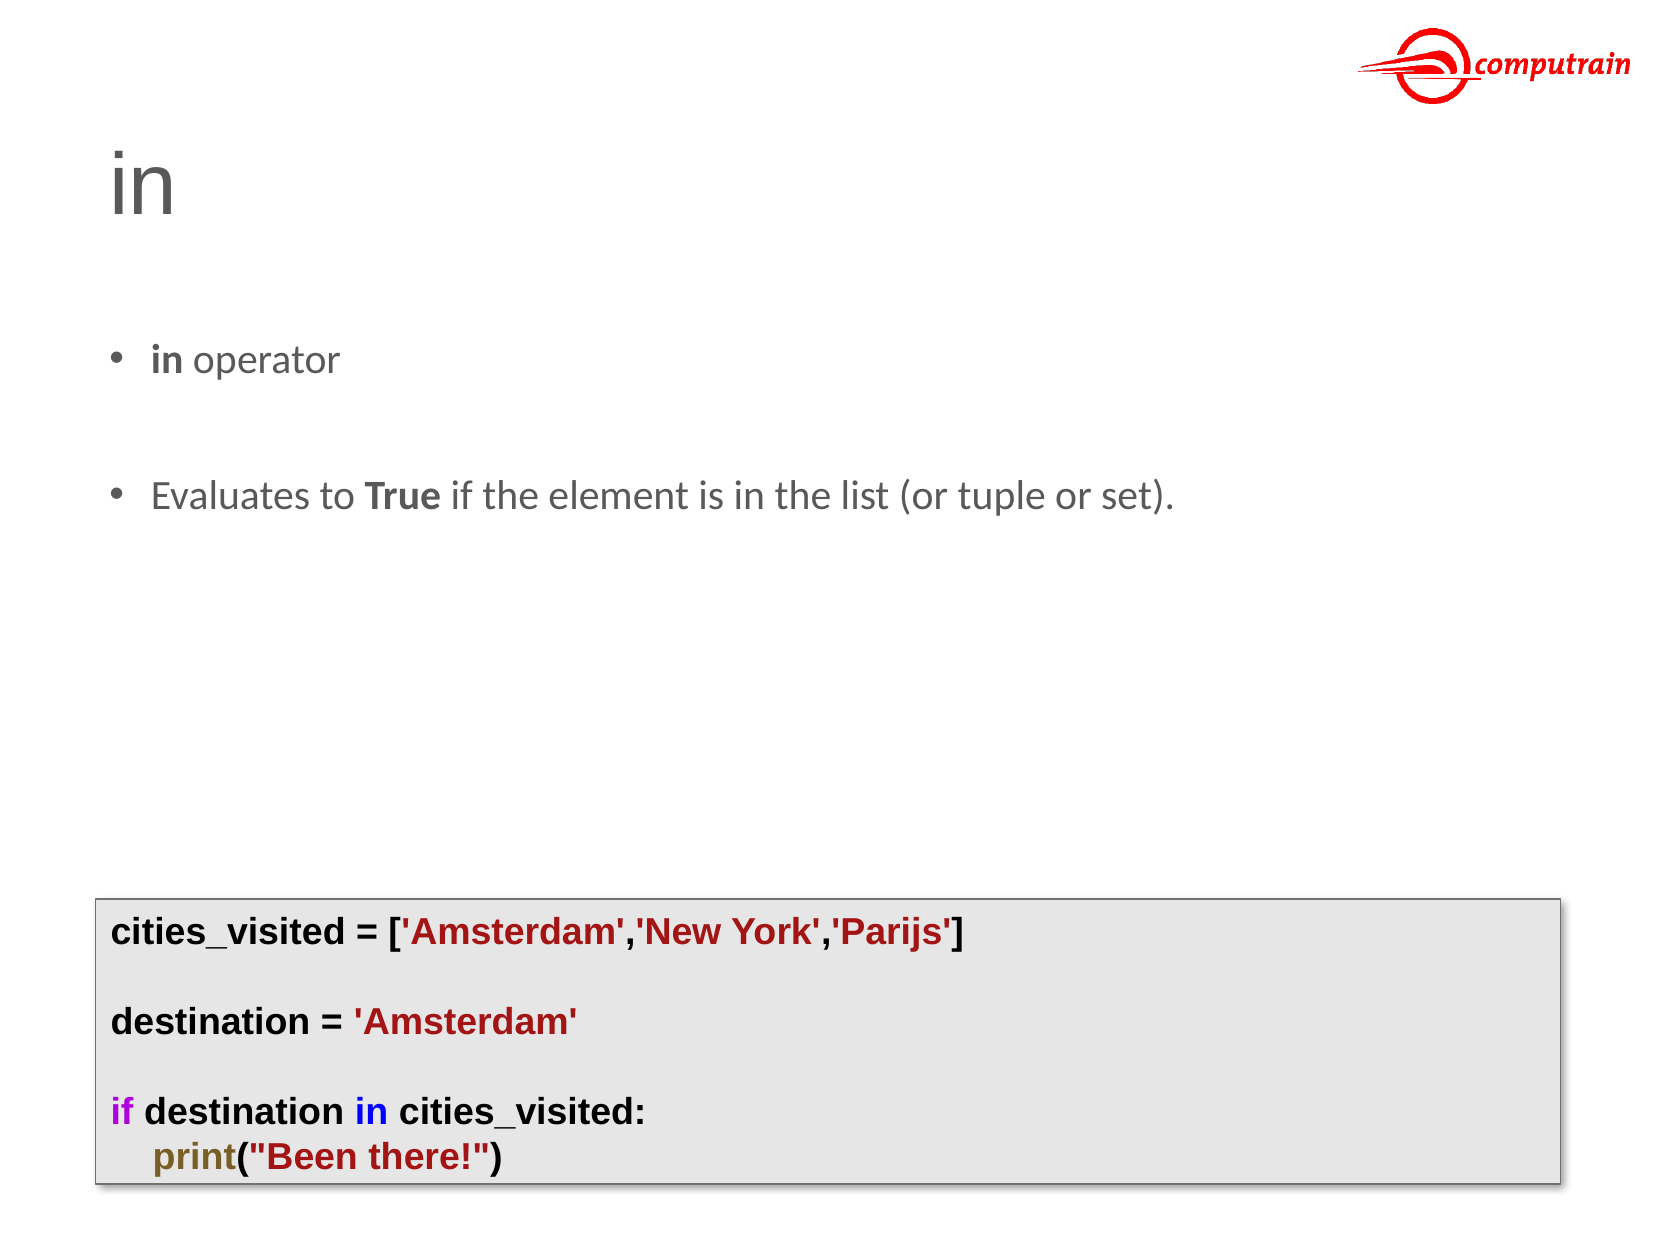

# in
in operator

Evaluates to True if the element is in the list (or tuple or set).
cities_visited = ['Amsterdam','New York','Parijs']
destination = 'Amsterdam'

if destination in cities_visited:
    print("Been there!")